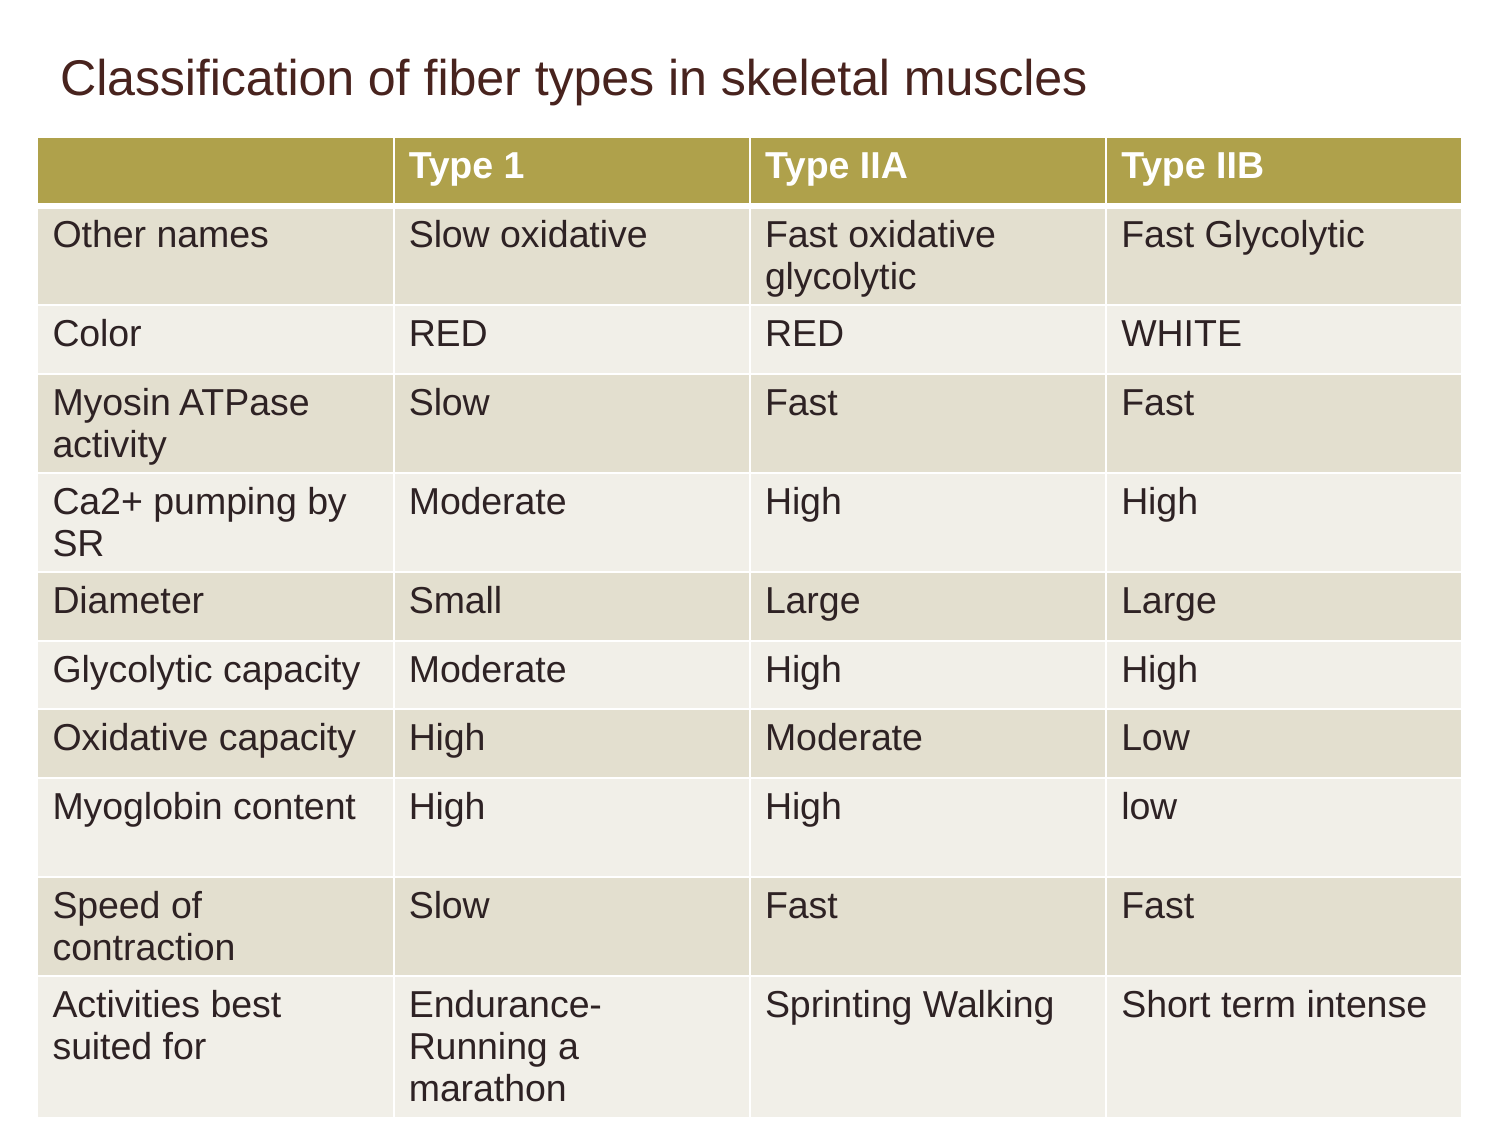

# Classification of fiber types in skeletal muscles
|  | Type 1 | Type IIA | Type IIB |
| --- | --- | --- | --- |
| Other names | Slow oxidative | Fast oxidative glycolytic | Fast Glycolytic |
| Color | RED | RED | WHITE |
| Myosin ATPase activity | Slow | Fast | Fast |
| Ca2+ pumping by SR | Moderate | High | High |
| Diameter | Small | Large | Large |
| Glycolytic capacity | Moderate | High | High |
| Oxidative capacity | High | Moderate | Low |
| Myoglobin content | High | High | low |
| Speed of contraction | Slow | Fast | Fast |
| Activities best suited for | Endurance- Running a marathon | Sprinting Walking | Short term intense |